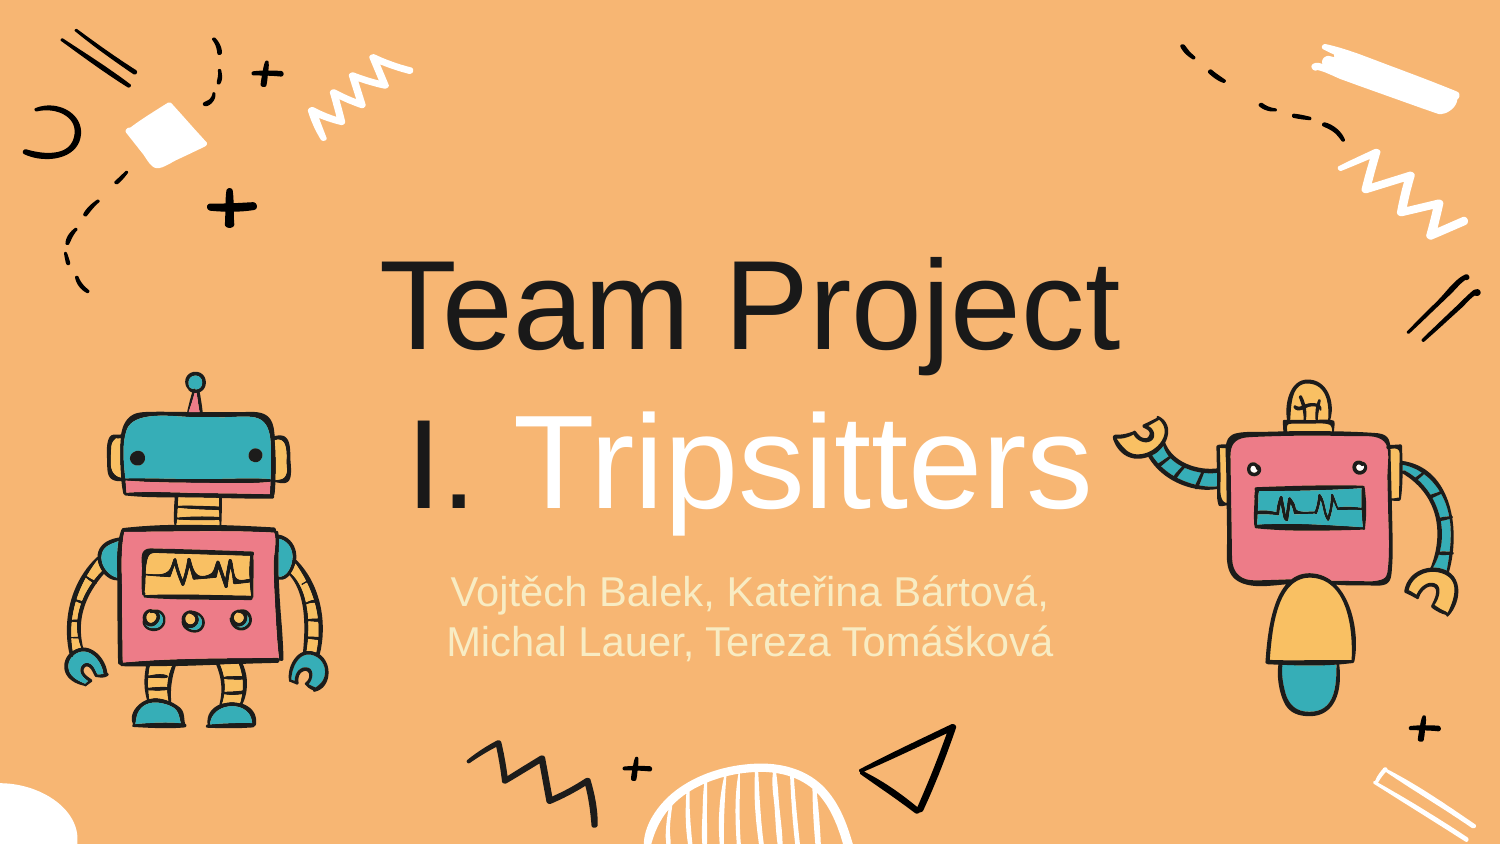

# Team Project I. Tripsitters

Vojtěch Balek, Kateřina Bártová,
Michal Lauer, Tereza Tomášková